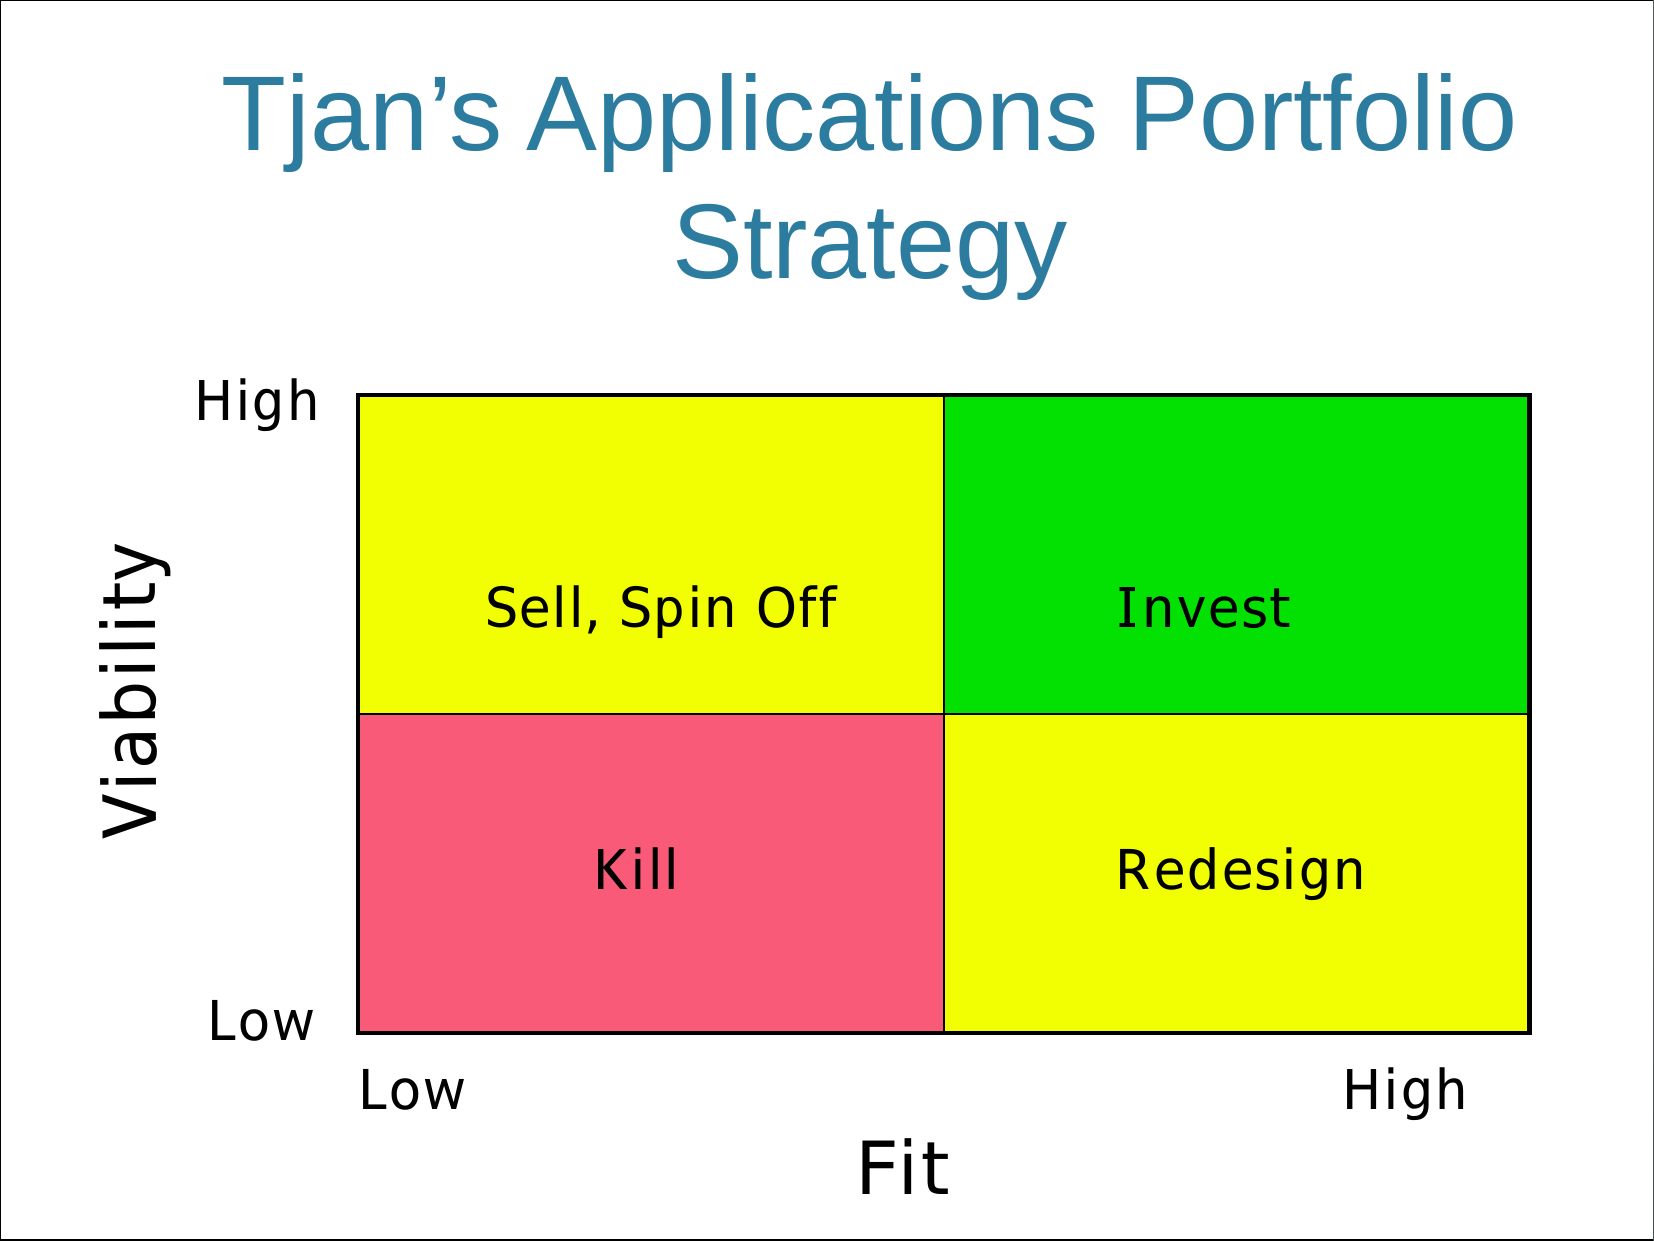

Viability

# Tjan’s Applications Portfolio Strategy
High
|  |  |
| --- | --- |
|  |  |
Sell, Spin Off
Invest
Kill
Redesign
Low
Low				                        High        			   Fit
60